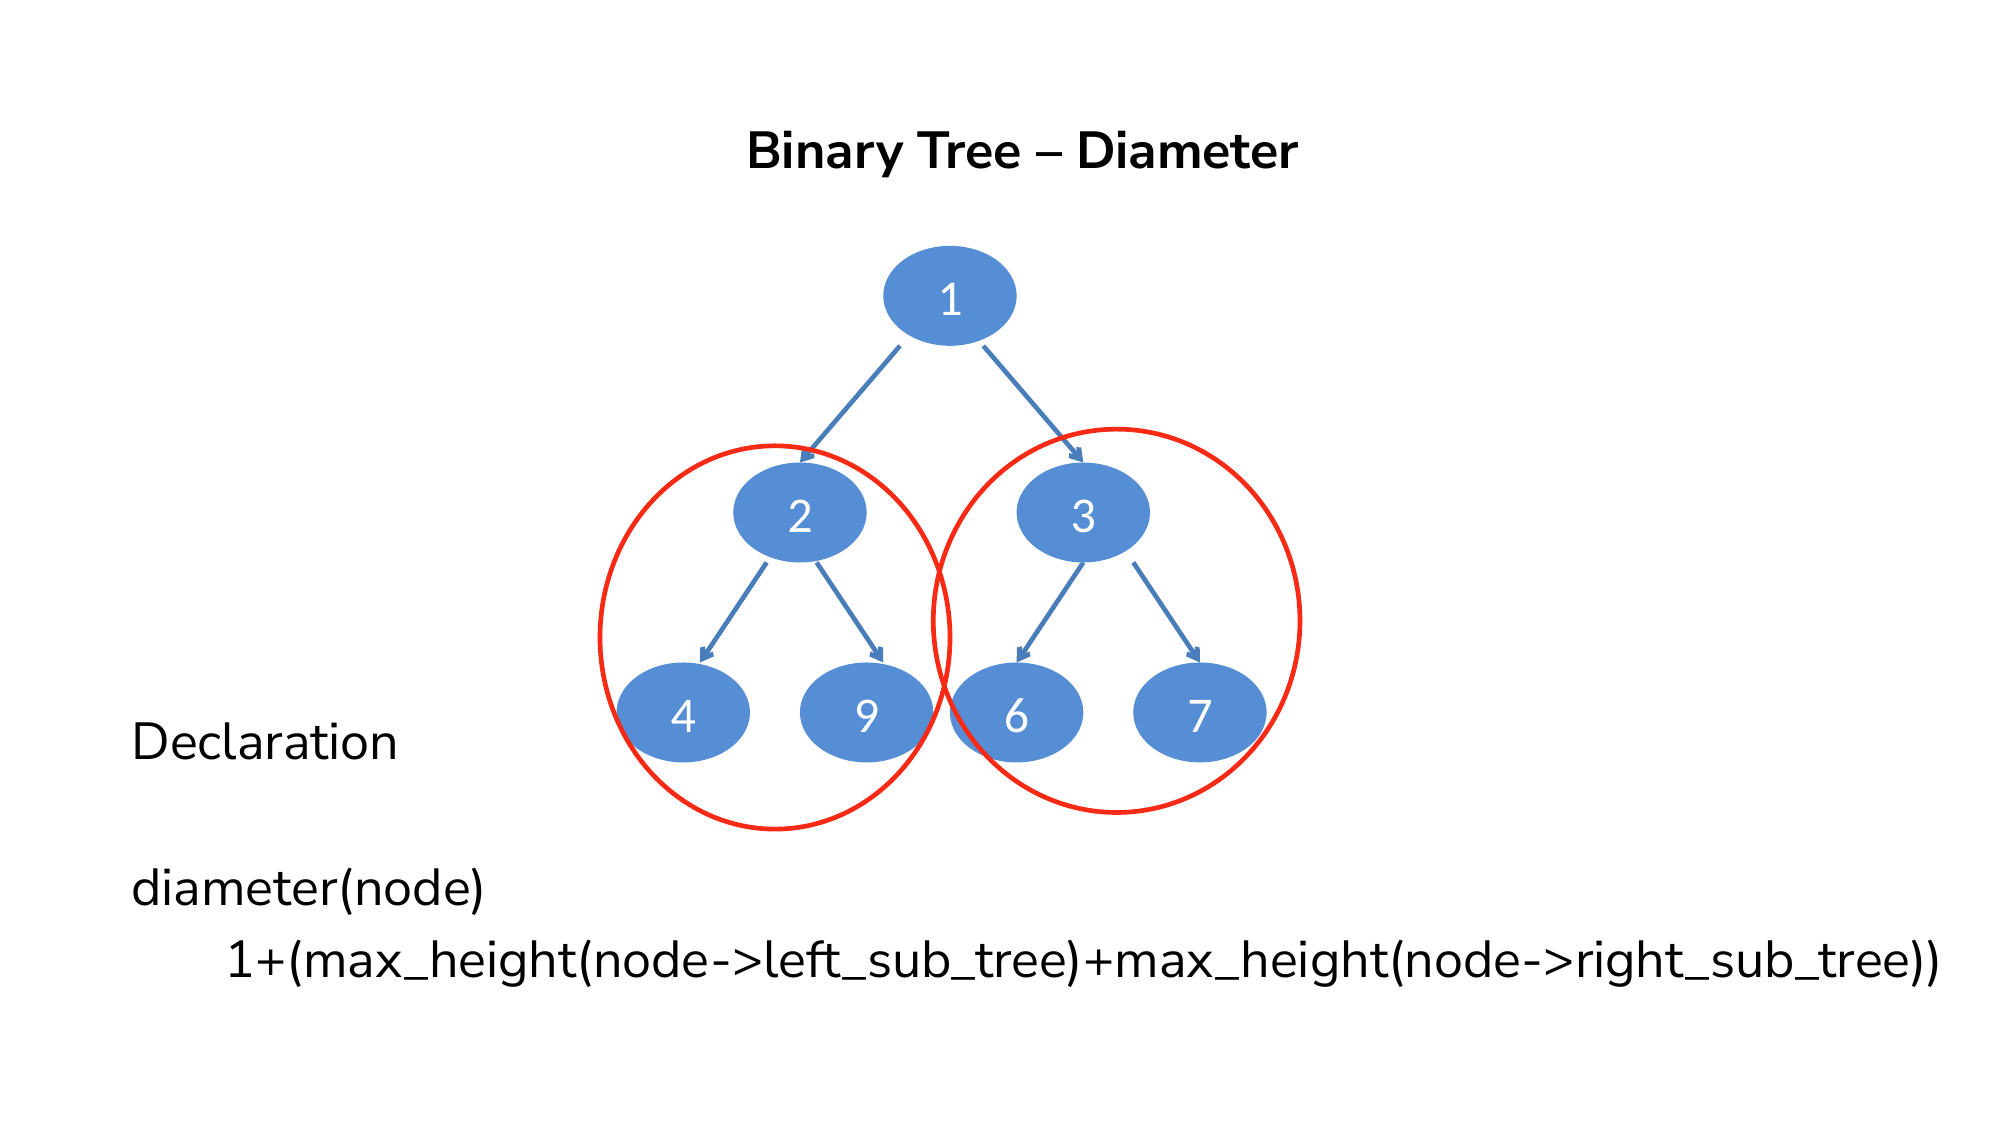

# Binary Tree – Diameter
1

Declaration

diameter(node)
       1+(max_height(node->left_sub_tree)+max_height(node->right_sub_tree))

2
3
7
4
9
6
  6
 7